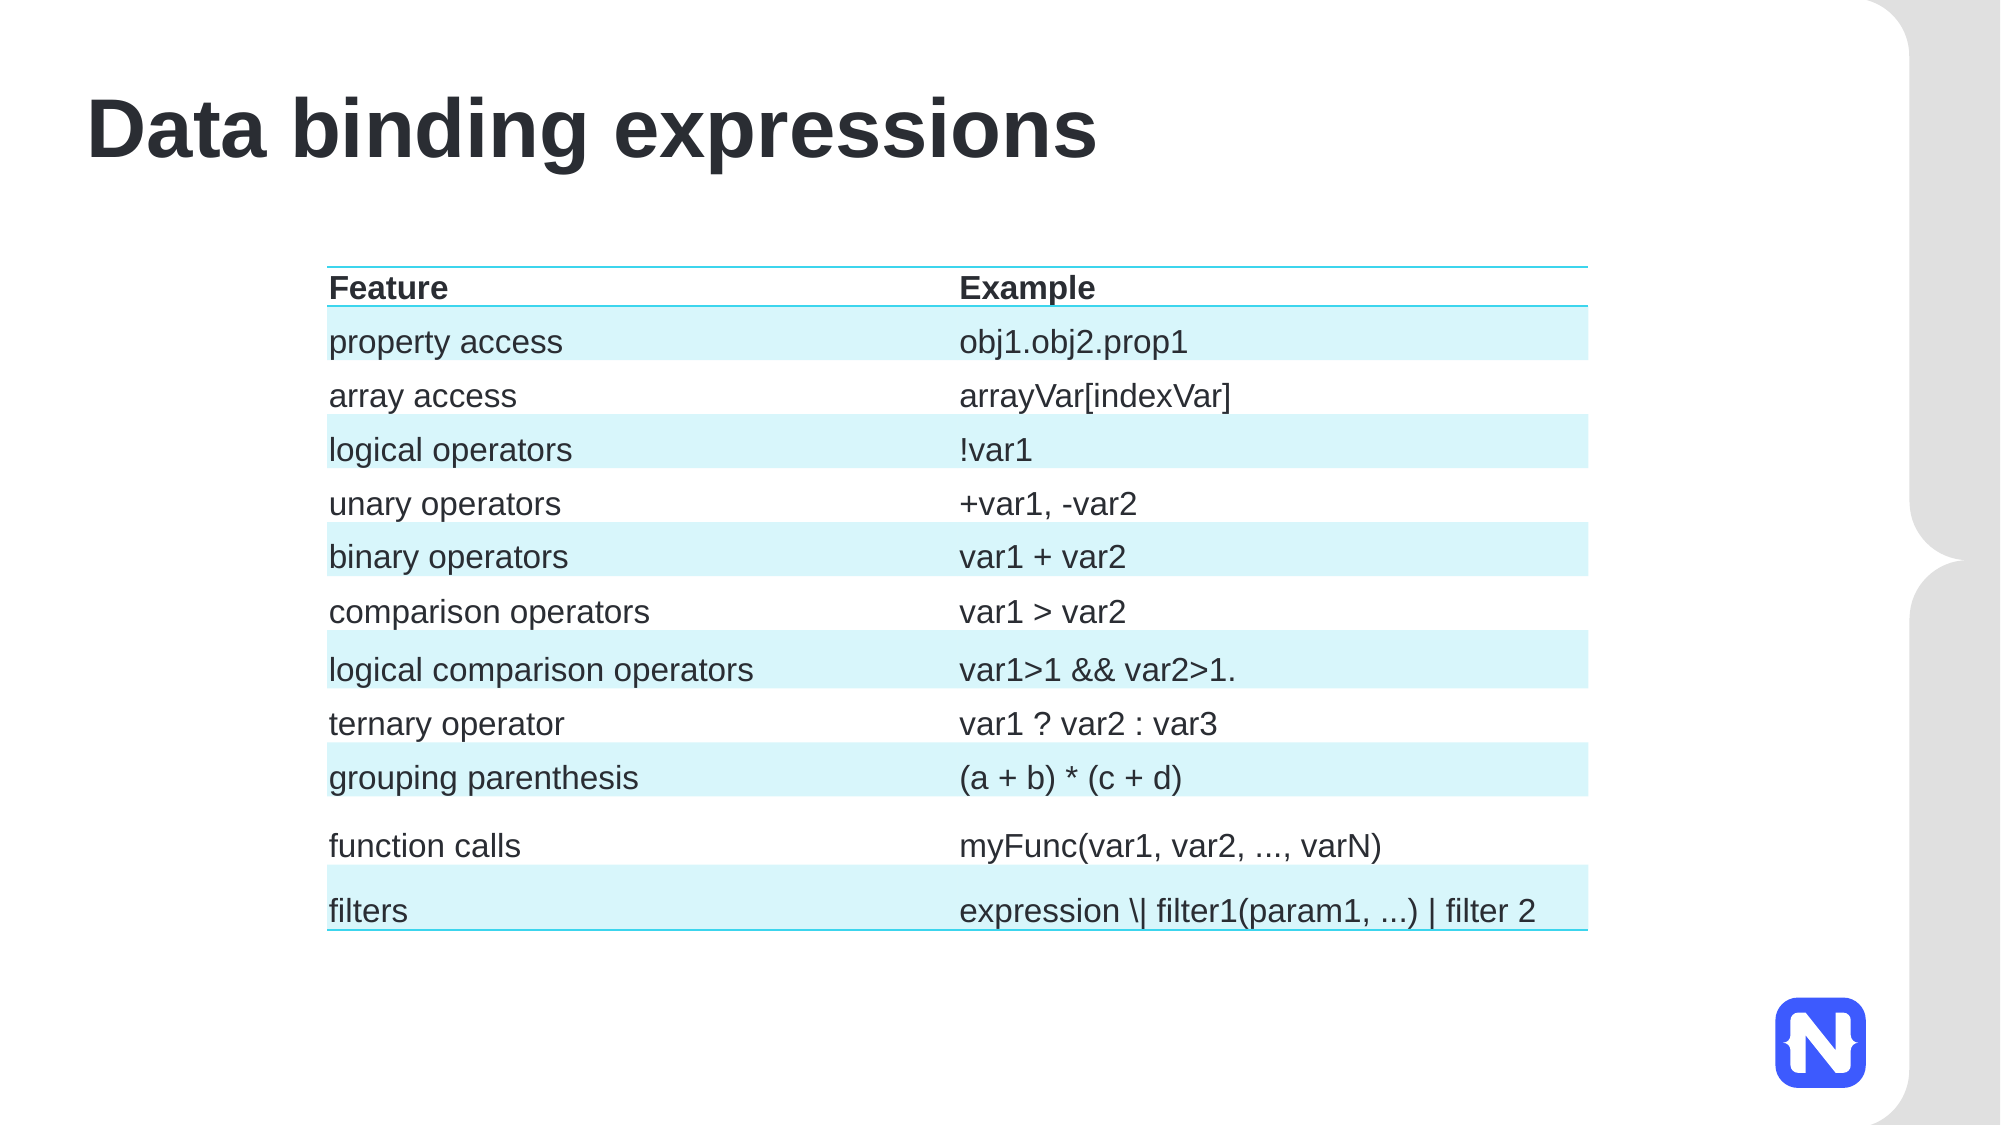

# Data binding expressions
| Feature | Example |
| --- | --- |
| property access | obj1.obj2.prop1 |
| array access | arrayVar[indexVar] |
| logical operators | !var1 |
| unary operators | +var1, -var2 |
| binary operators | var1 + var2 |
| comparison operators | var1 > var2 |
| logical comparison operators | var1>1 && var2>1. |
| ternary operator | var1 ? var2 : var3 |
| grouping parenthesis | (a + b) \* (c + d) |
| function calls | myFunc(var1, var2, ..., varN) |
| filters | expression \| filter1(param1, ...) | filter 2 |